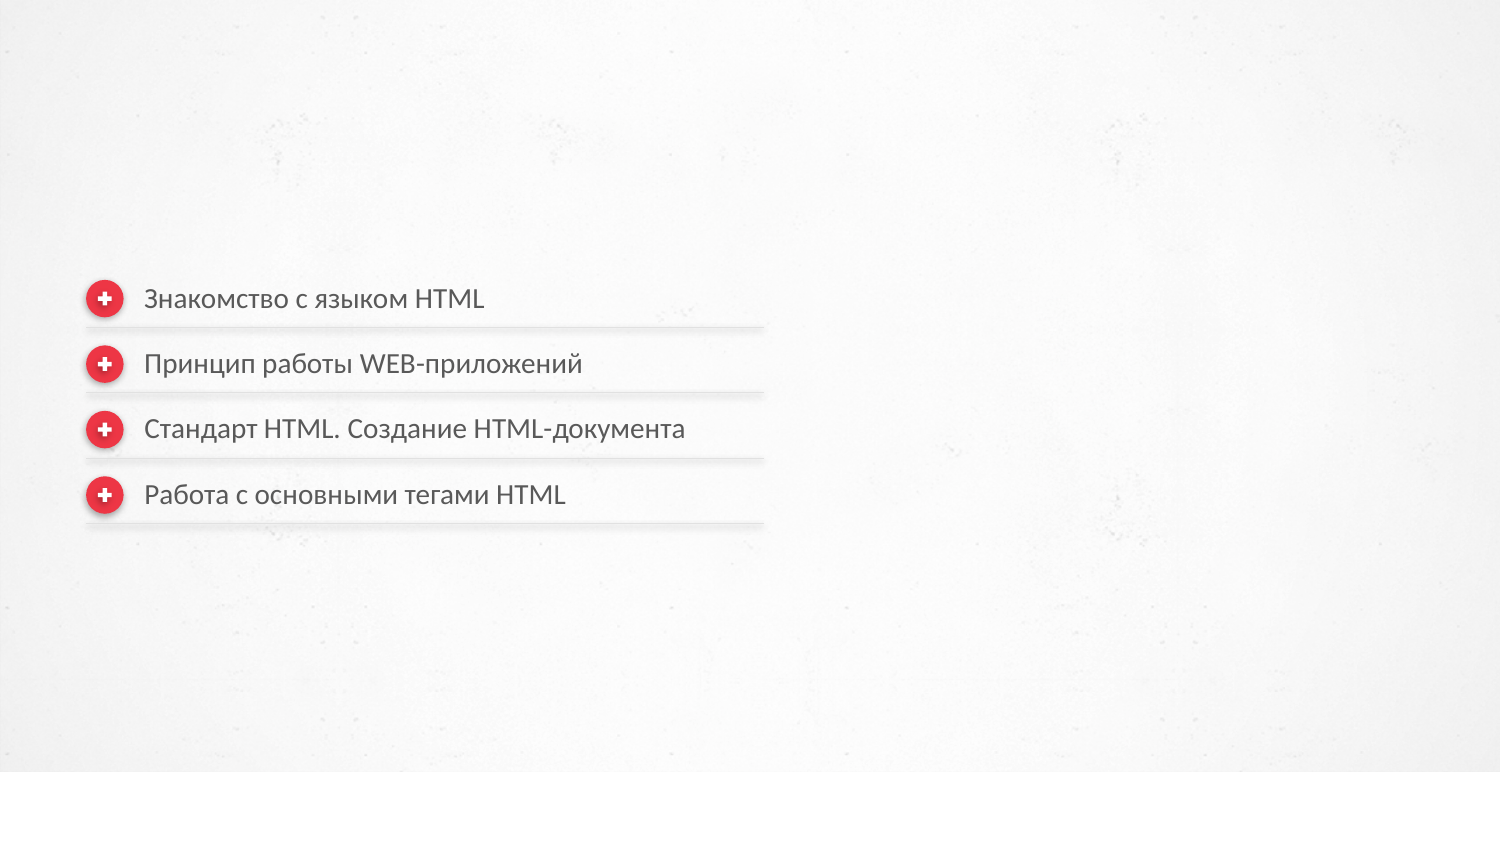

Знакомство с языком HTML

Принцип работы WEB-приложений

Стандарт HTML. Создание HTML-документа

Работа с основными тегами HTML